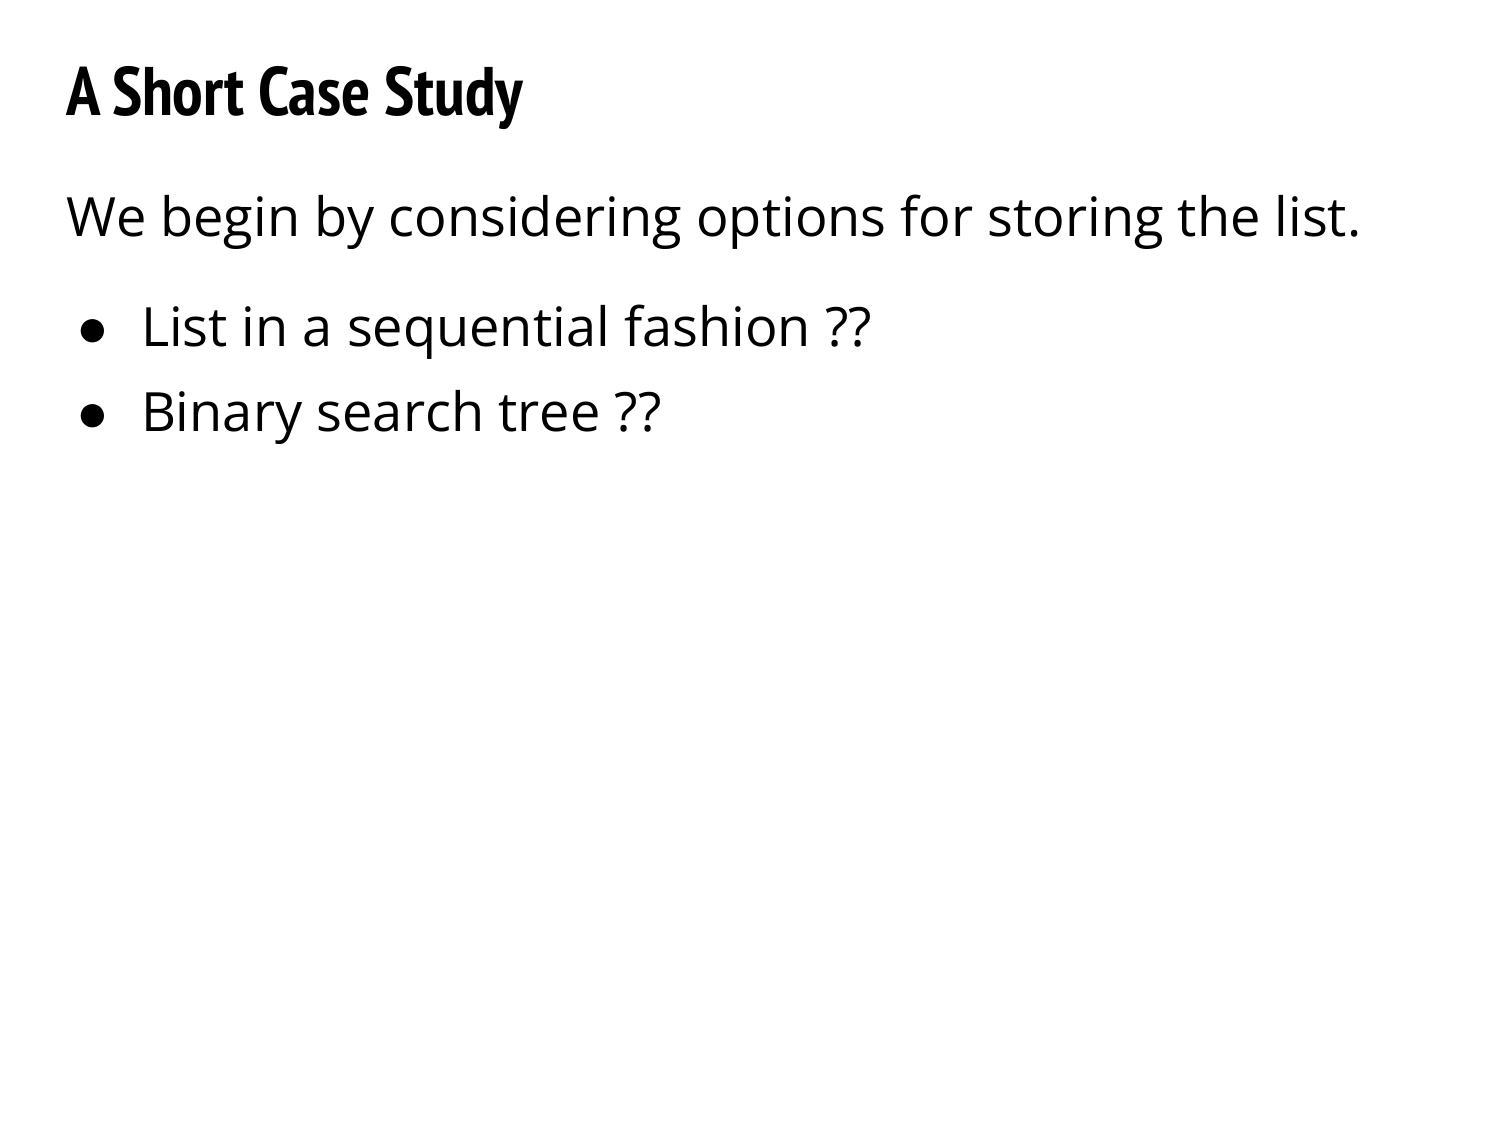

# A Short Case Study
We begin by considering options for storing the list.
List in a sequential fashion ??
Binary search tree ??